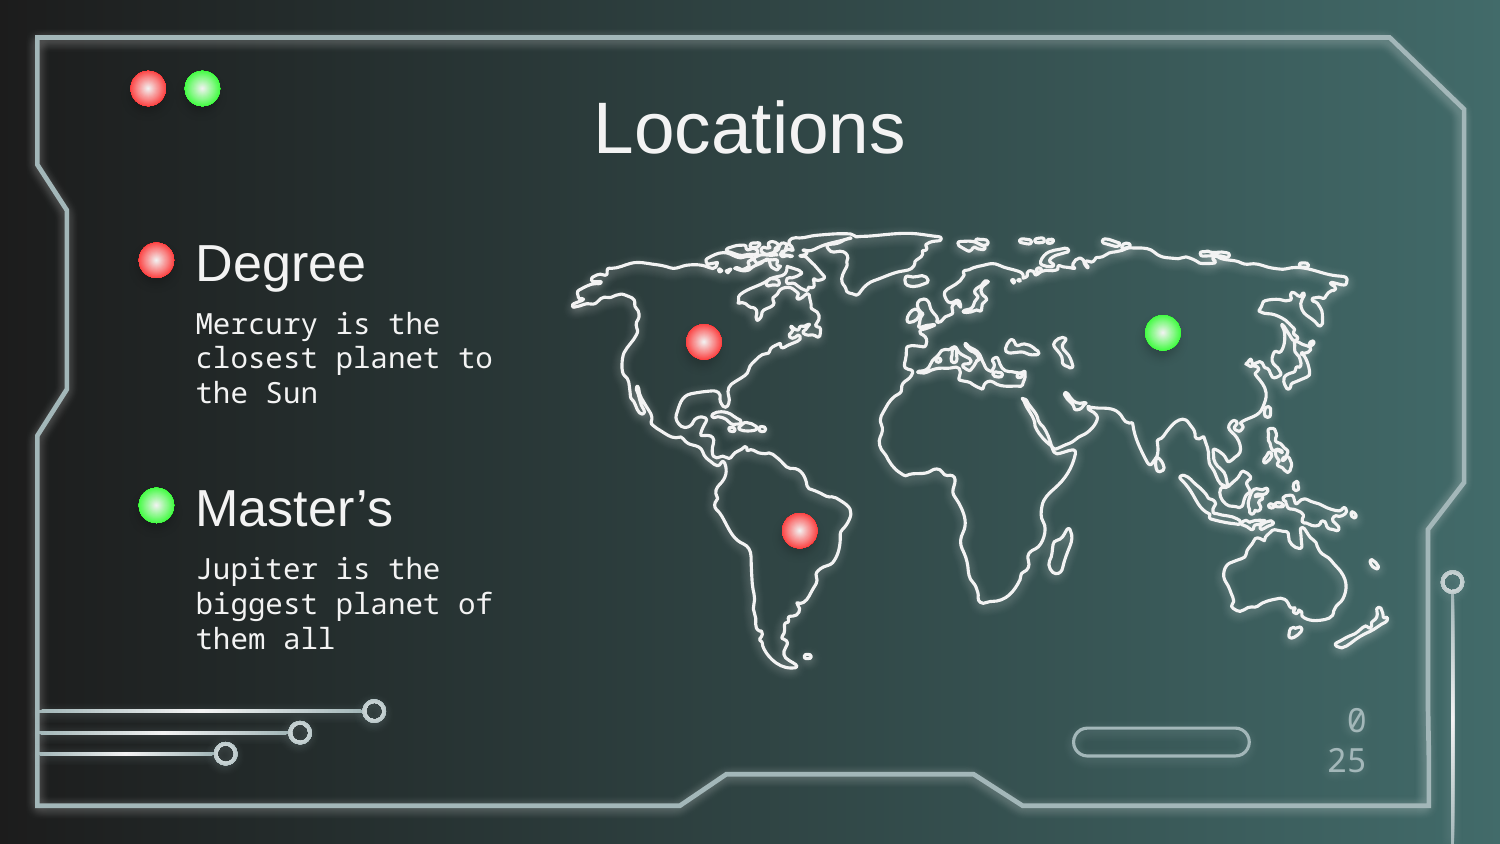

# Locations
Degree

Mercury is the closest planet to the Sun

Master’s

Jupiter is the biggest planet of them all

025